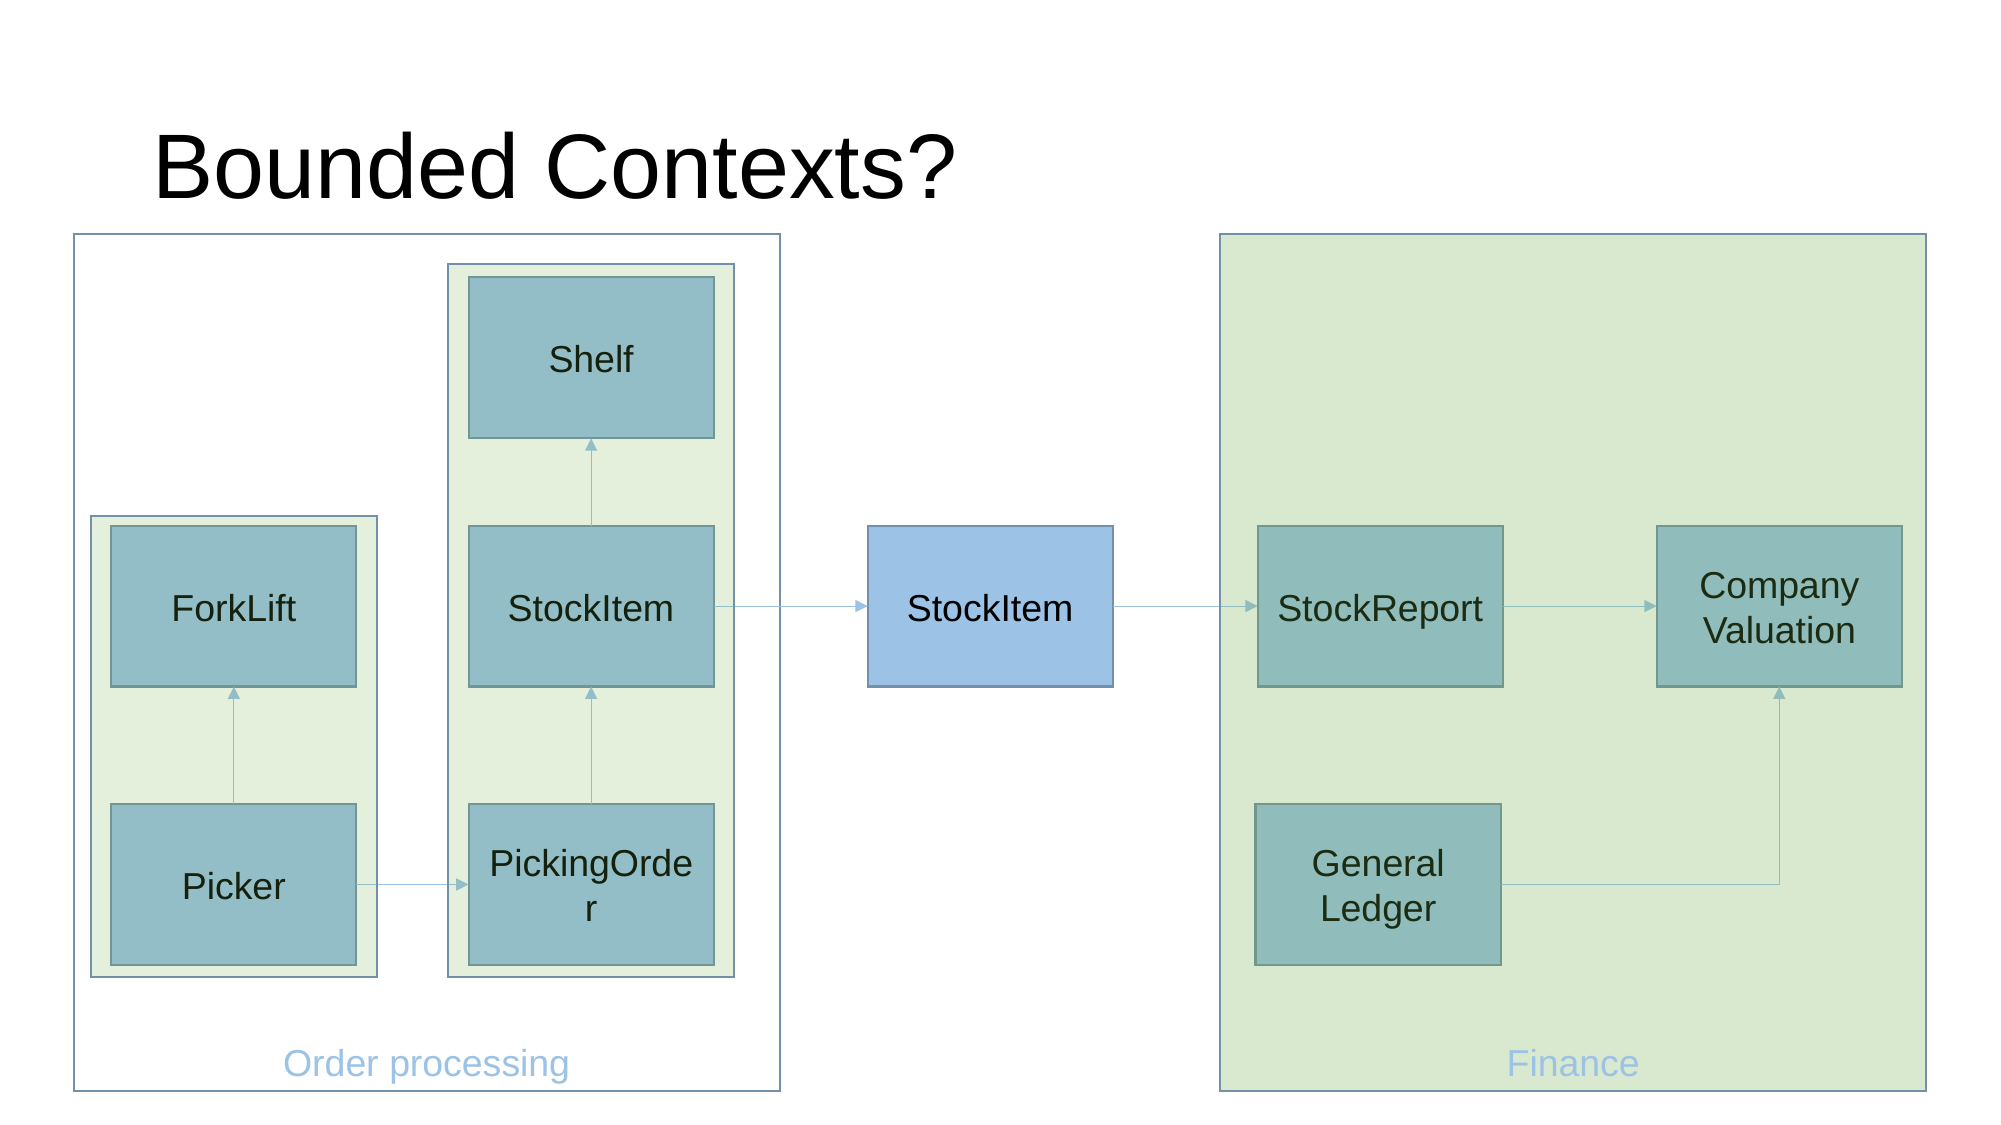

# Bounded Contexts?
Finance
Order processing

Shelf

StockReport
StockItem
StockItem
Company Valuation
ForkLift
General Ledger
Picker
PickingOrder